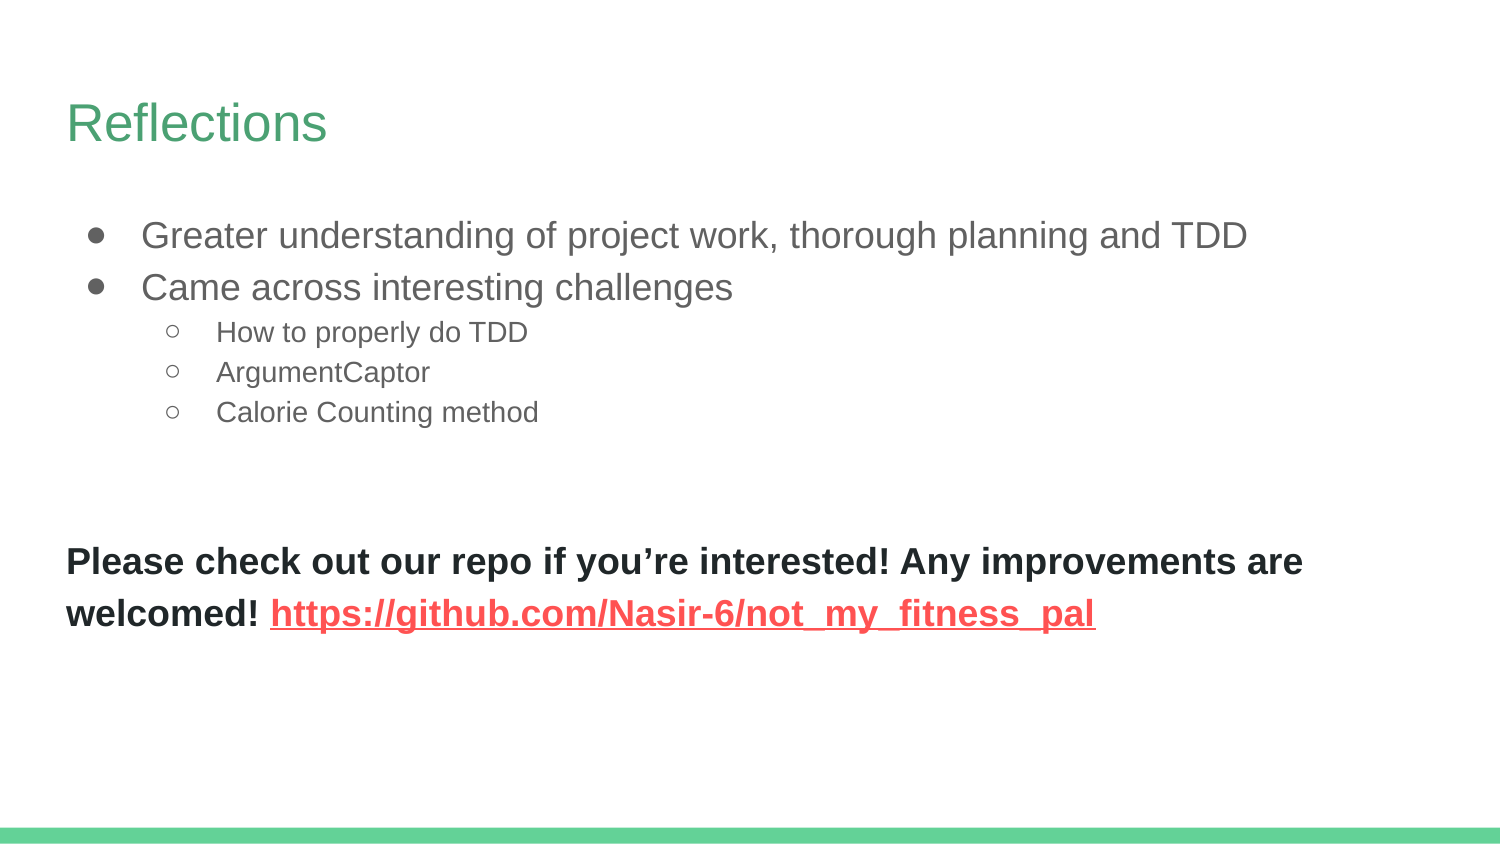

# Reflections
Greater understanding of project work, thorough planning and TDD
Came across interesting challenges
How to properly do TDD
ArgumentCaptor
Calorie Counting method

Please check out our repo if you’re interested! Any improvements are welcomed! https://github.com/Nasir-6/not_my_fitness_pal